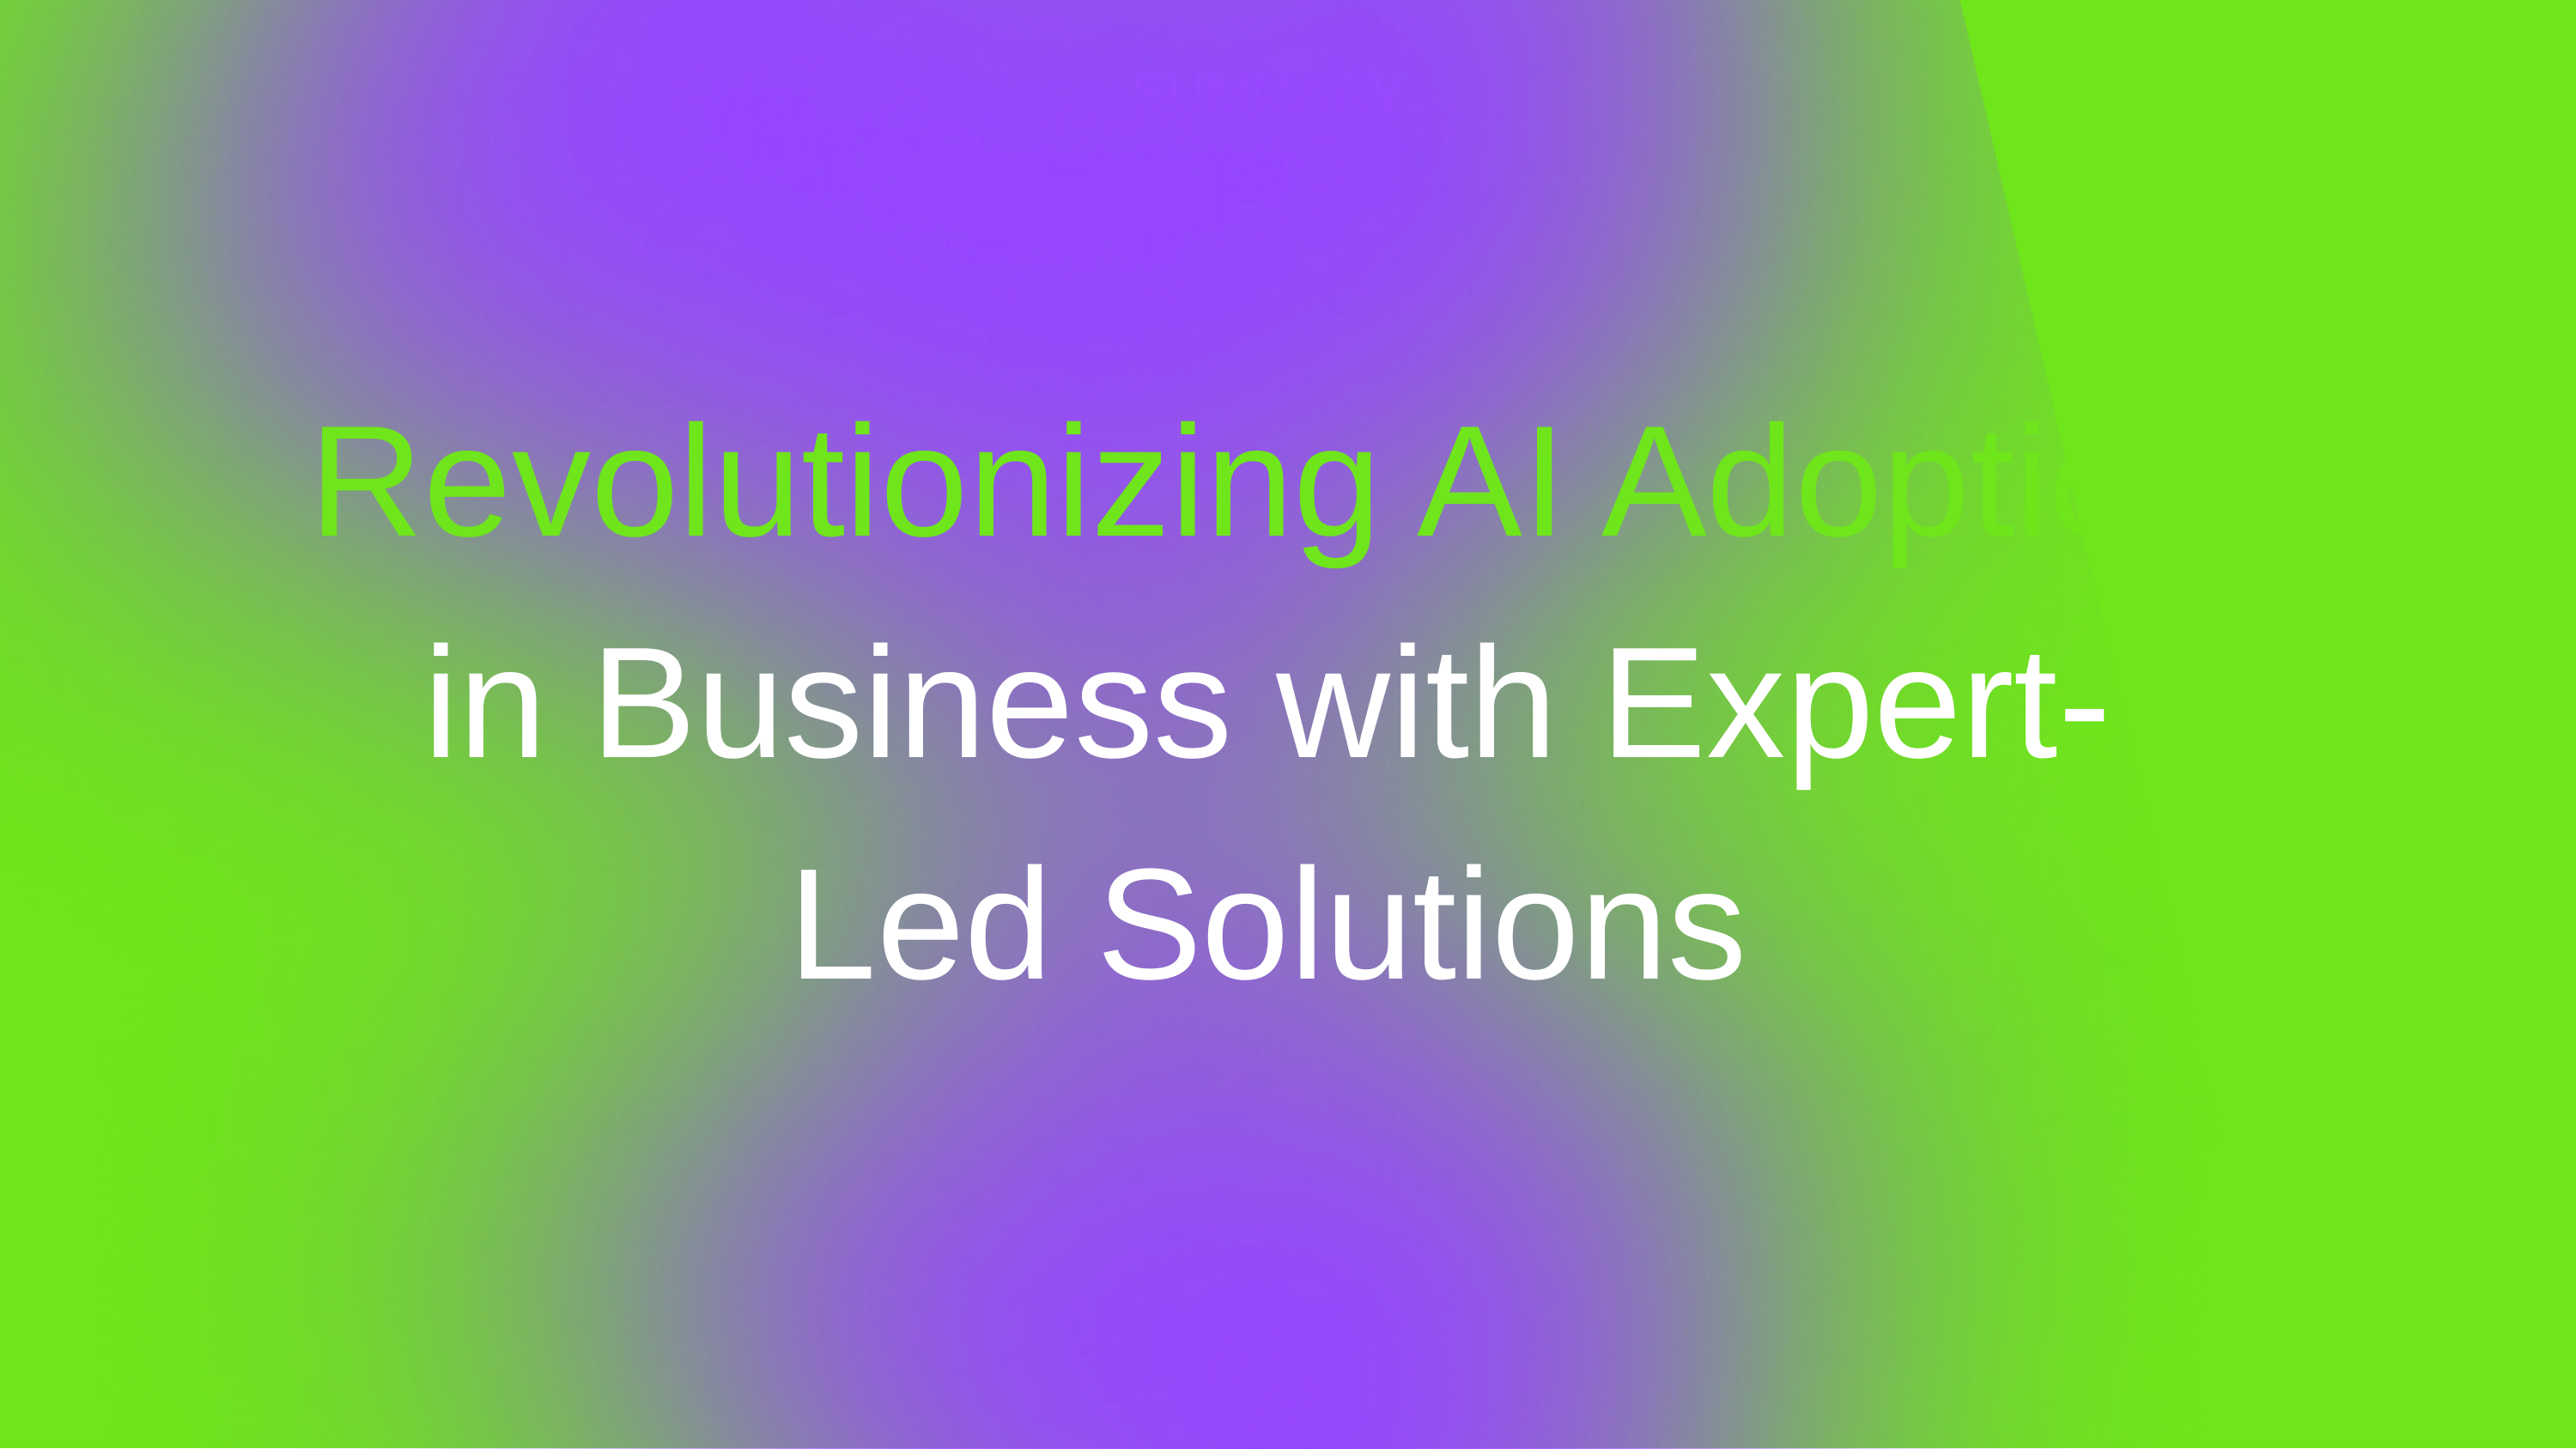

SUMMARY
Revolutionizing AI Adoption in Business with Expert-Led Solutions